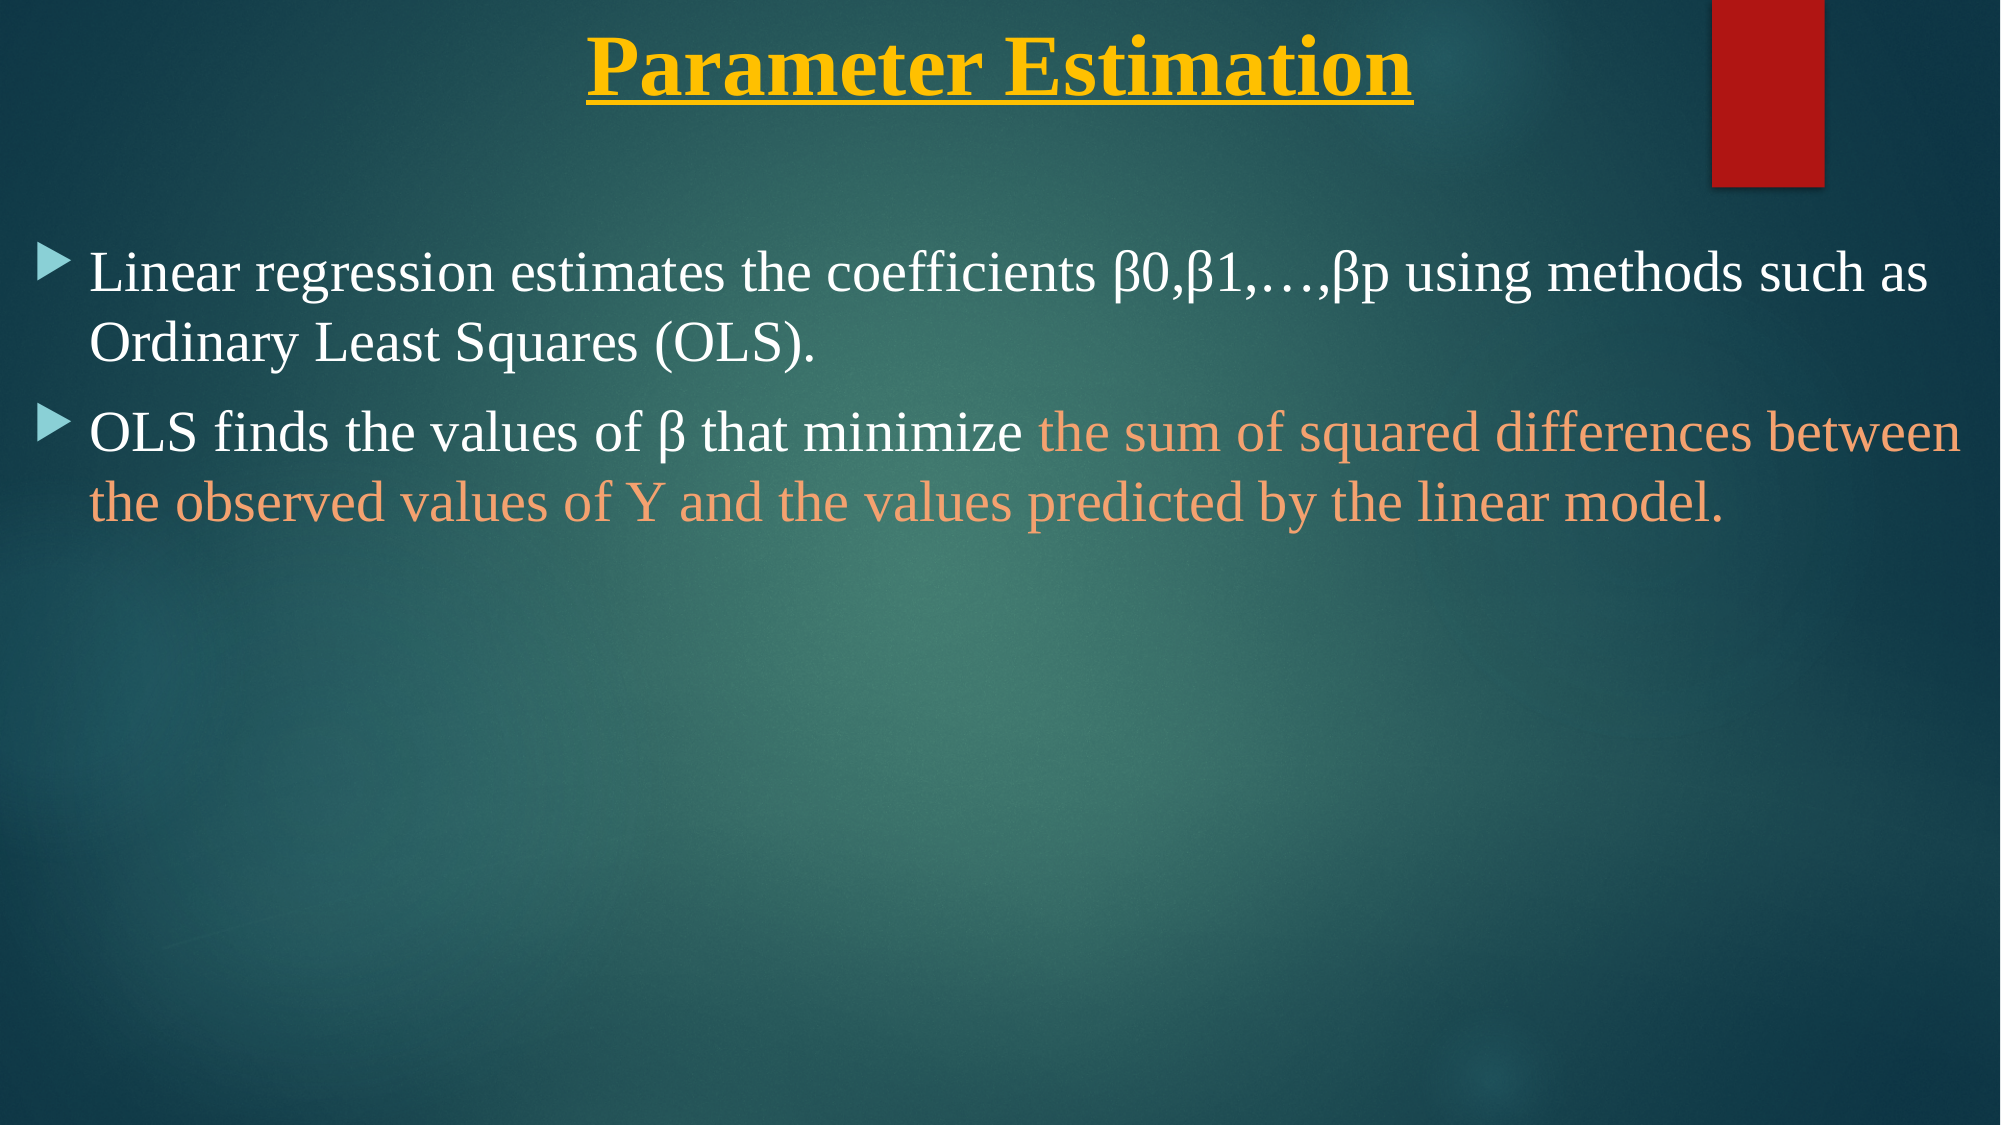

# Parameter Estimation
Linear regression estimates the coefficients β0,β1,…,βp​ using methods such as Ordinary Least Squares (OLS).
OLS finds the values of β that minimize the sum of squared differences between the observed values of Y and the values predicted by the linear model.